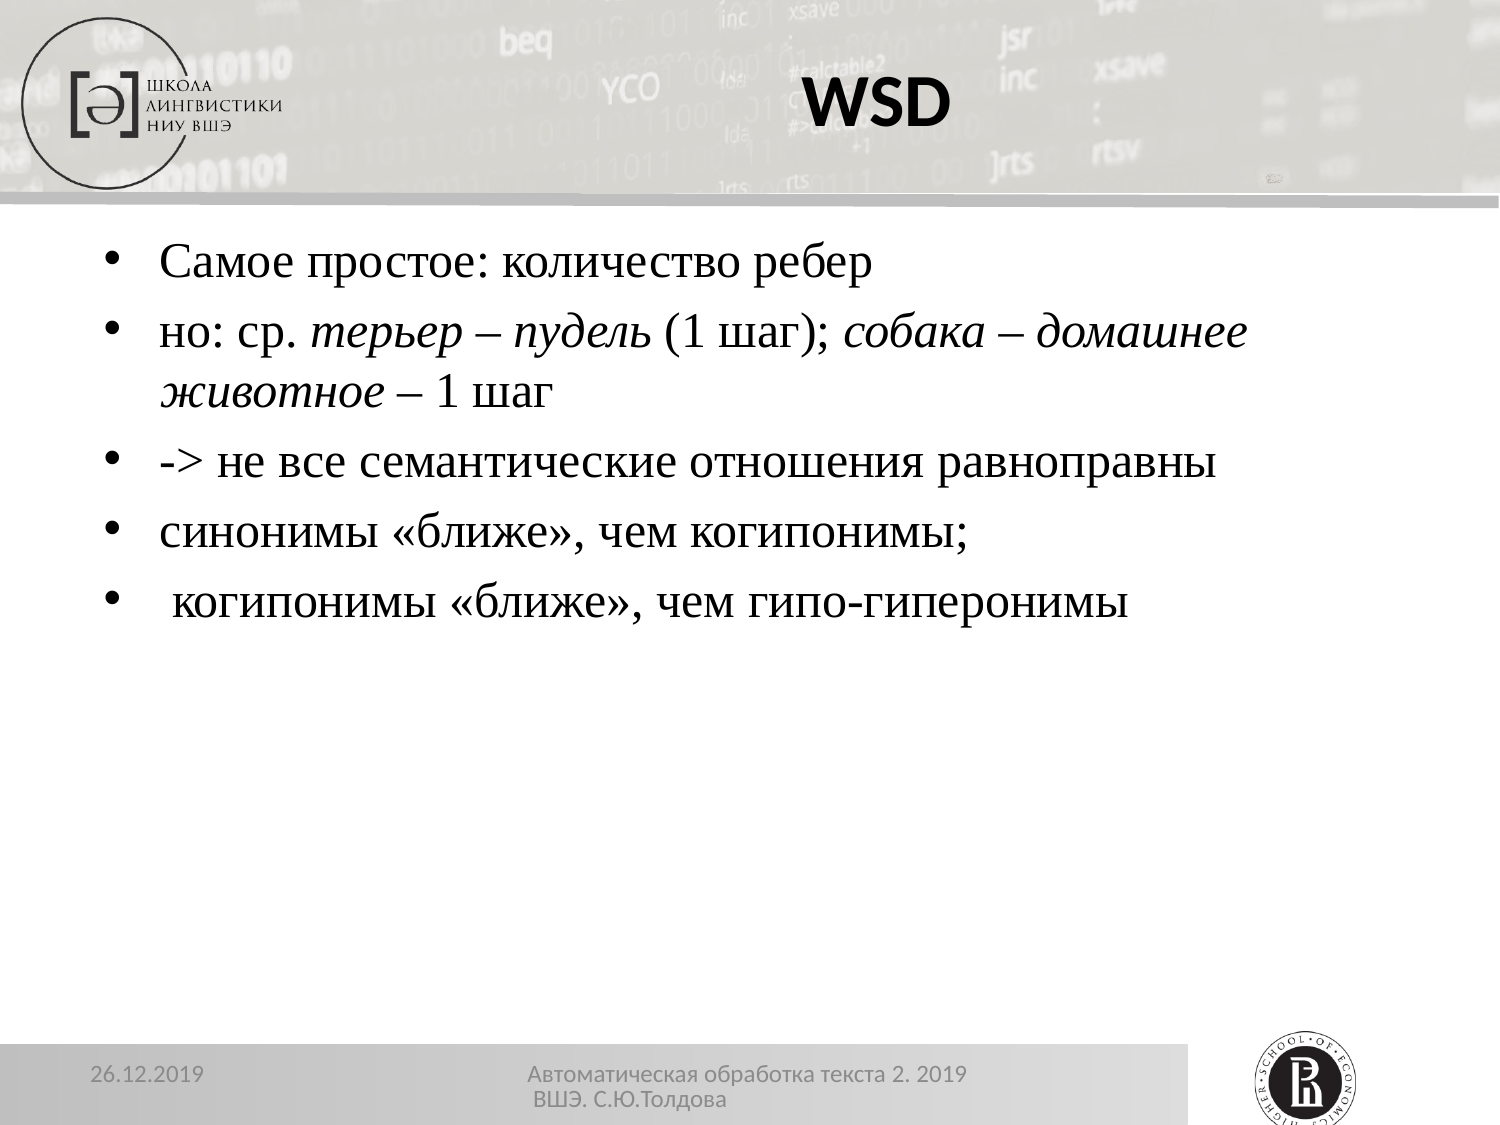

# WSD
Самое простое: количество ребер
но: ср. терьер – пудель (1 шаг); собака – домашнее животное – 1 шаг
-> не все семантические отношения равноправны
синонимы «ближе», чем когипонимы;
 когипонимы «ближе», чем гипо-гиперонимы
45
26.12.2019
Автоматическая обработка текста 2. 2019 ВШЭ. С.Ю.Толдова
45